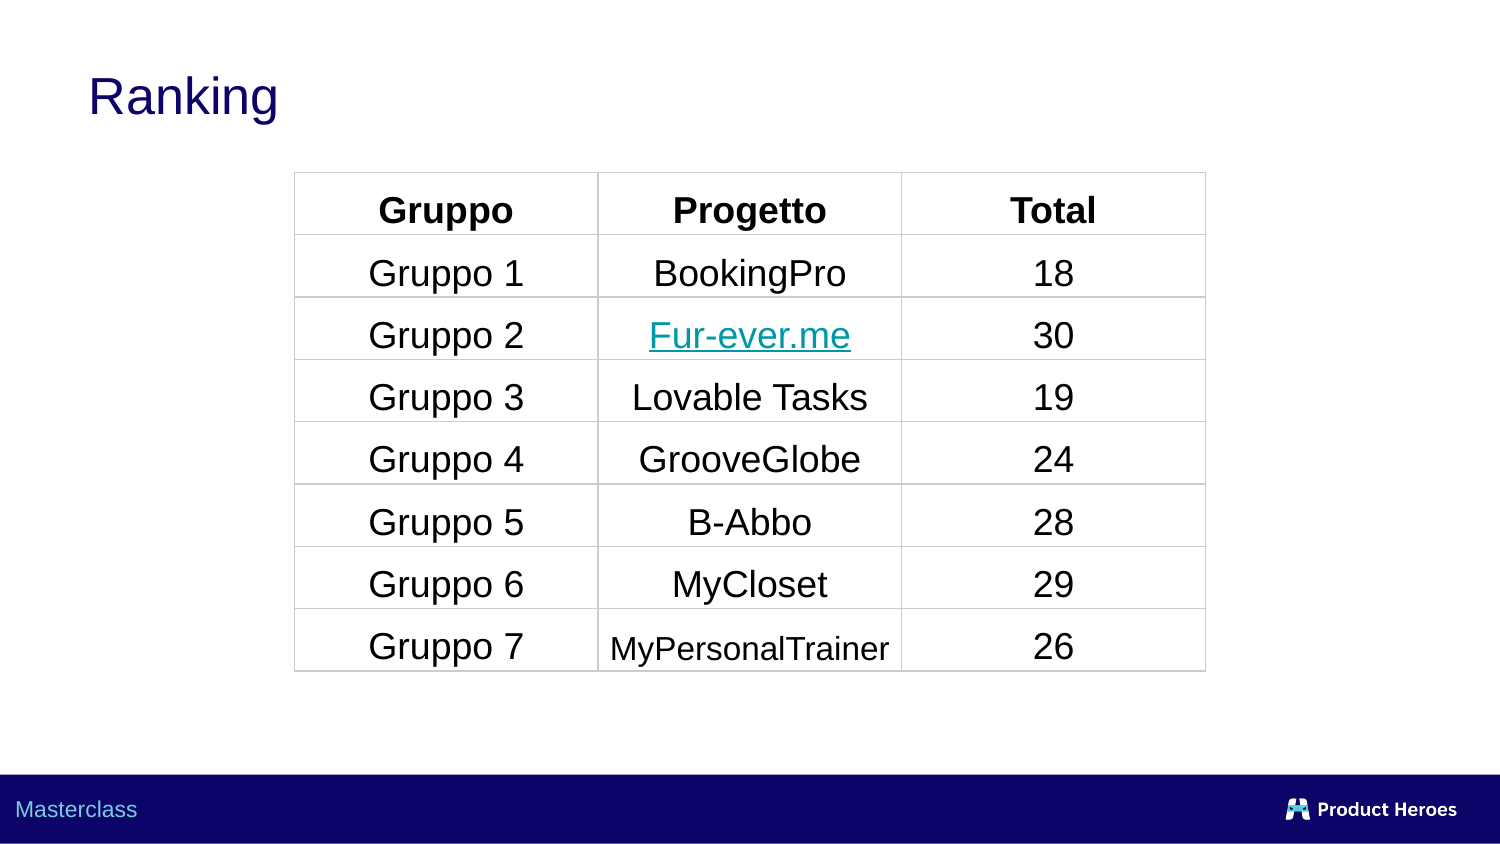

Ranking
| Gruppo | Progetto | Total |
| --- | --- | --- |
| Gruppo 1 | BookingPro | 18 |
| Gruppo 2 | Fur-ever.me | 30 |
| Gruppo 3 | Lovable Tasks | 19 |
| Gruppo 4 | GrooveGlobe | 24 |
| Gruppo 5 | B-Abbo | 28 |
| Gruppo 6 | MyCloset | 29 |
| Gruppo 7 | MyPersonalTrainer | 26 |